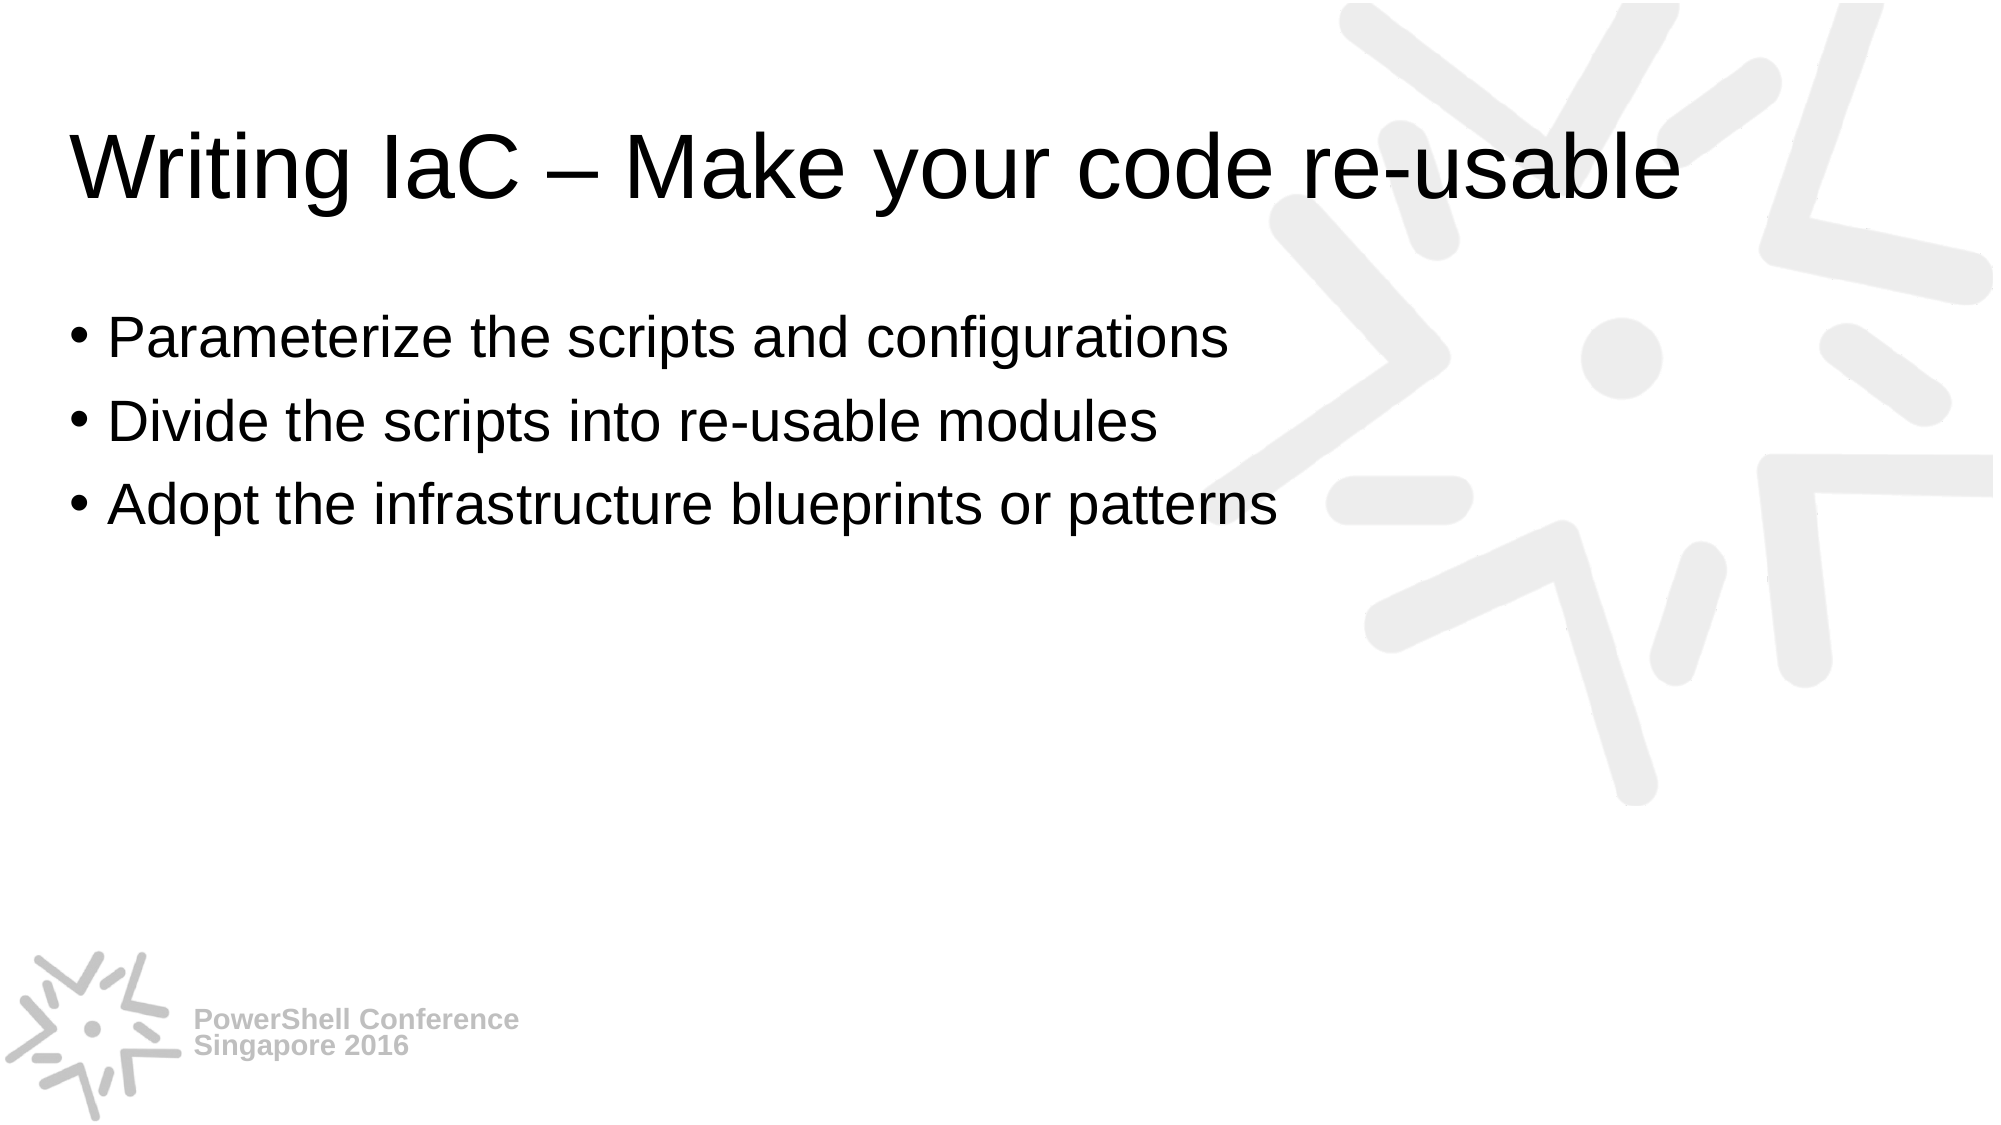

# Writing IaC – Make your code re-usable
Parameterize the scripts and configurations
Divide the scripts into re-usable modules
Adopt the infrastructure blueprints or patterns